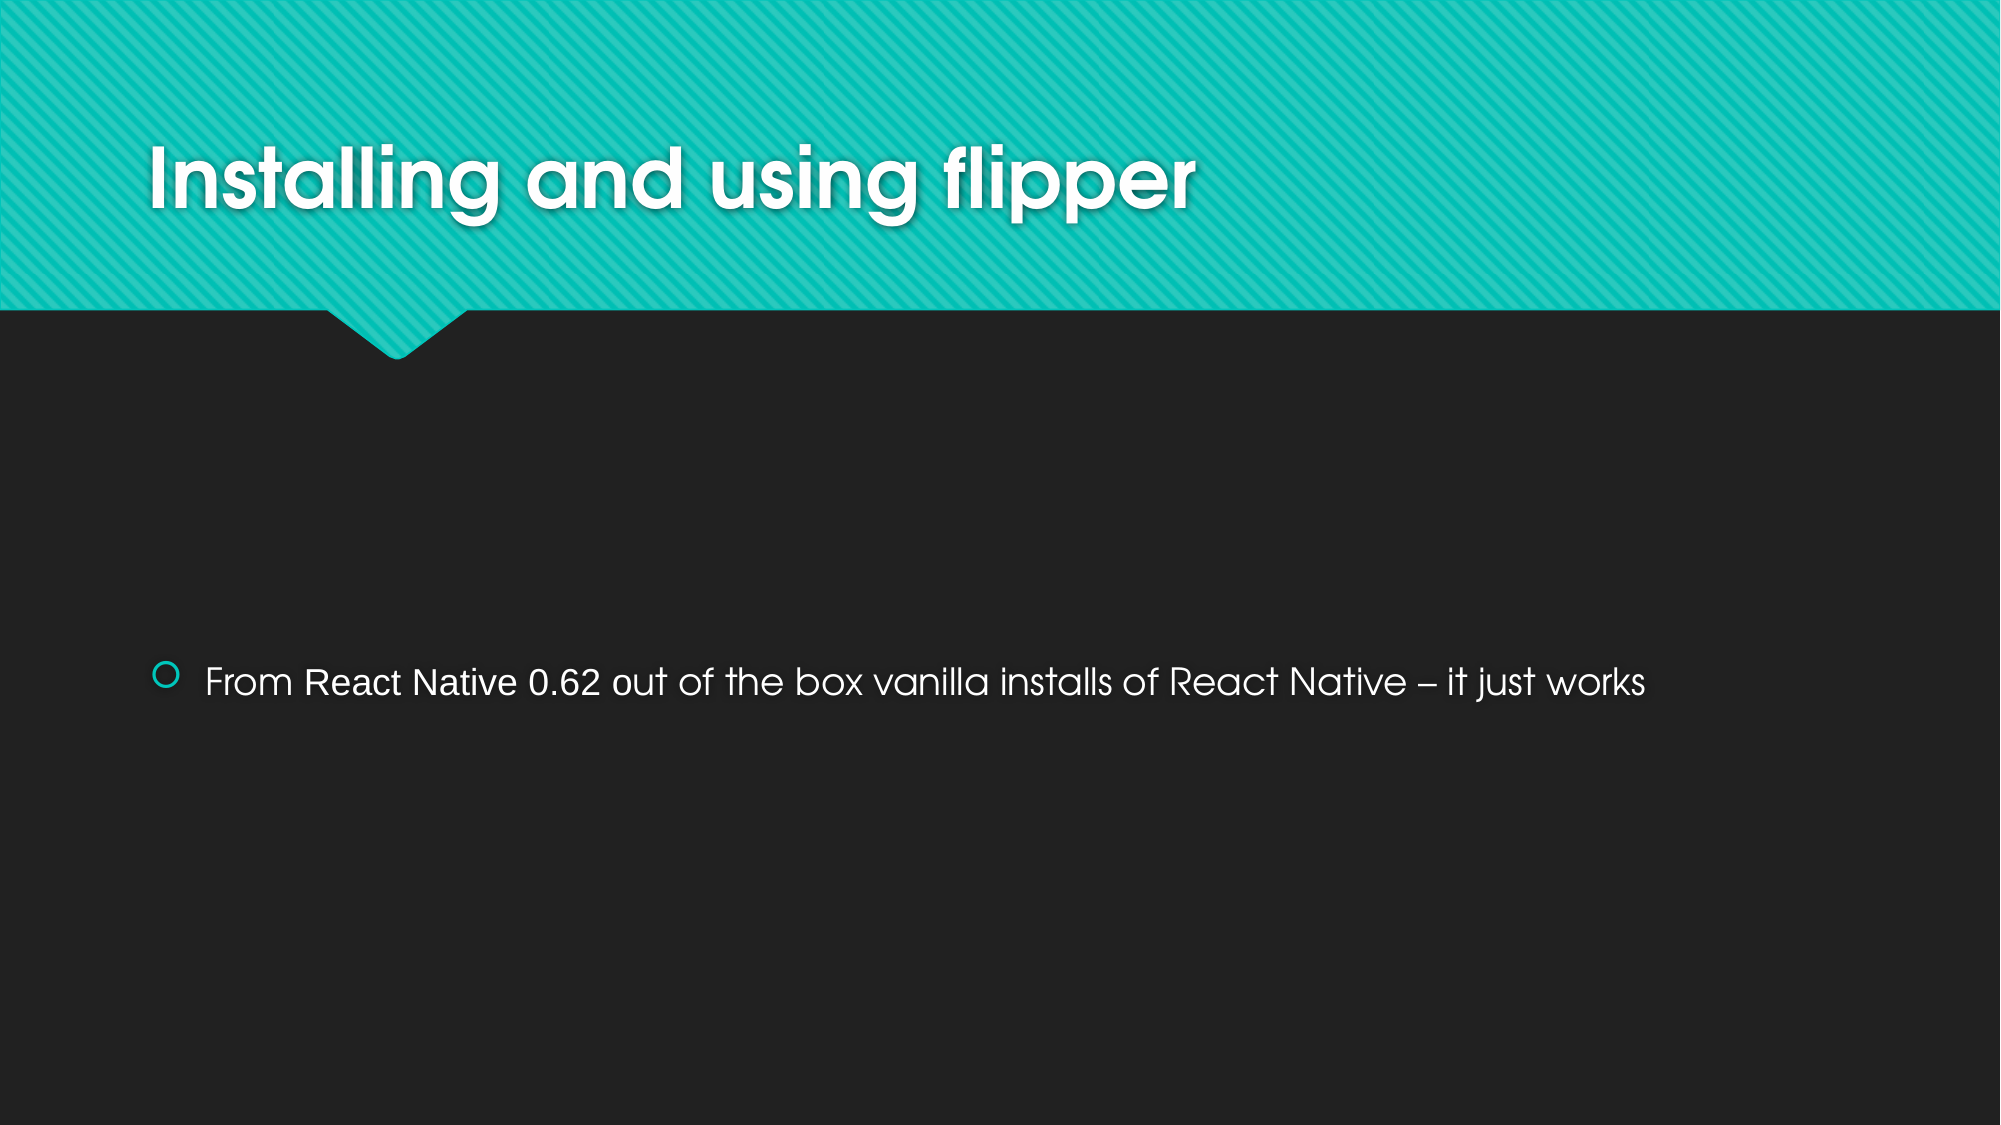

# Installing and using flipper
From React Native 0.62 out of the box vanilla installs of React Native – it just works